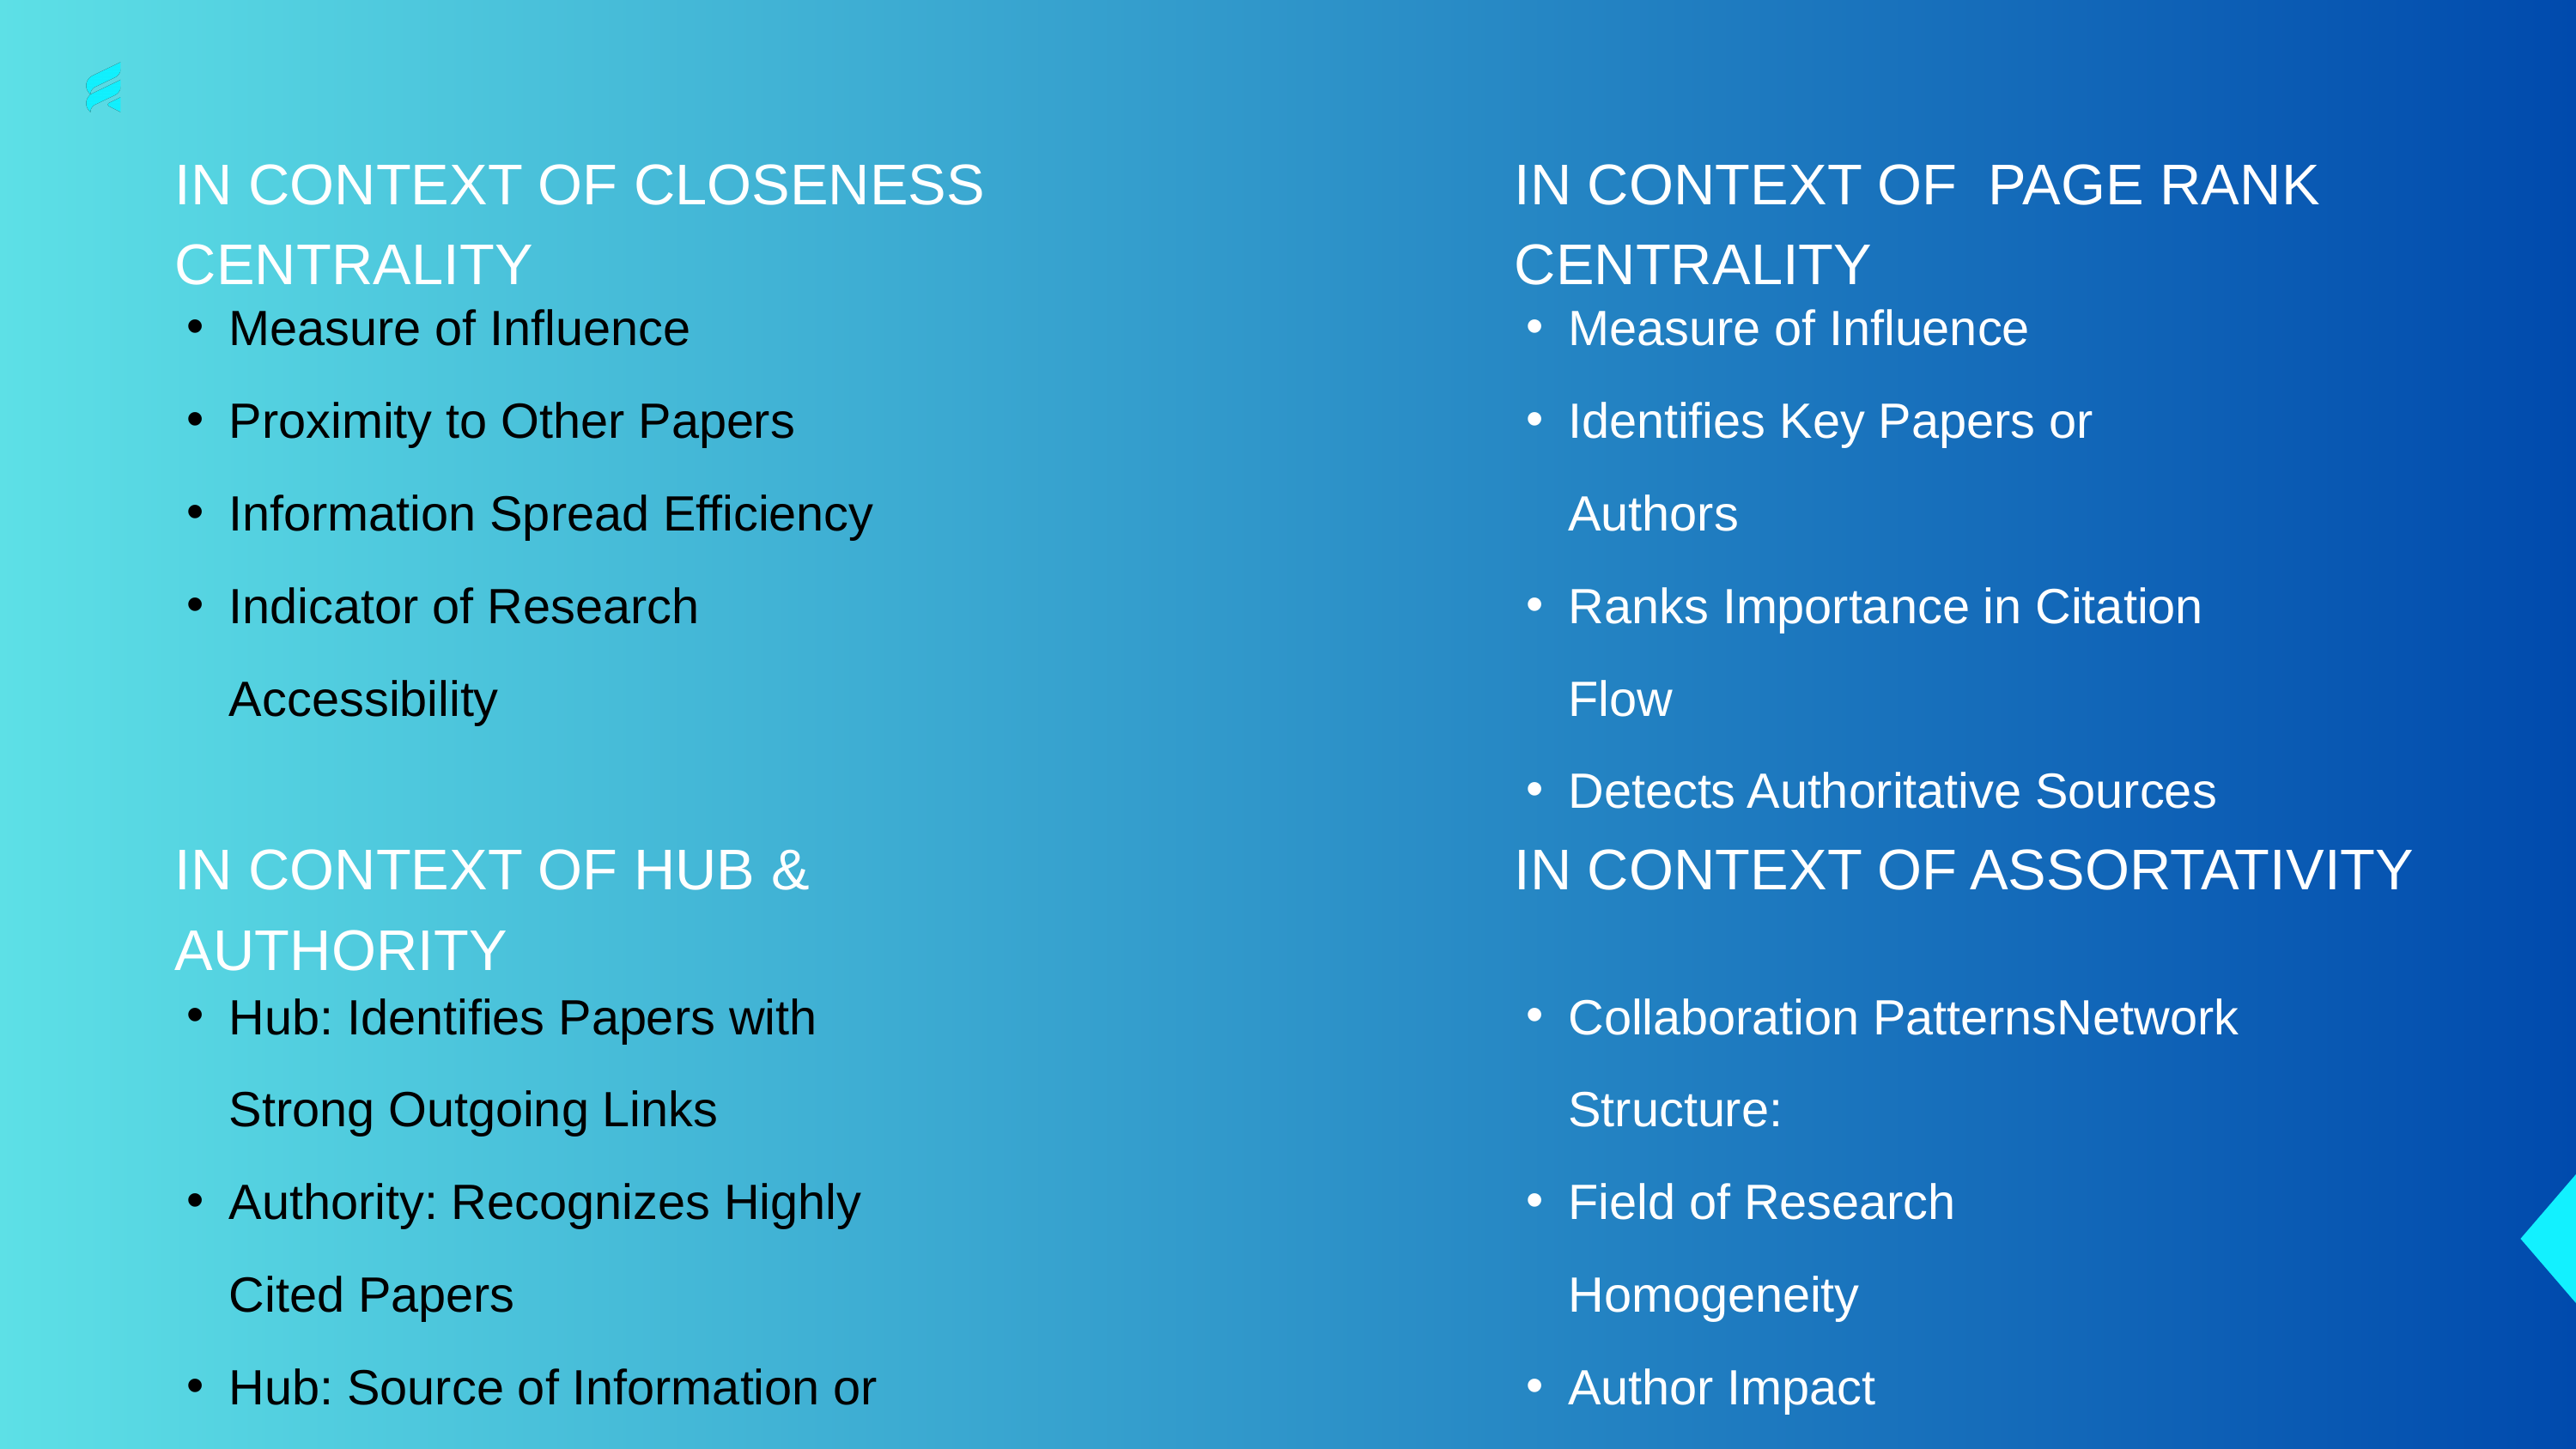

IN CONTEXT OF CLOSENESS CENTRALITY
IN CONTEXT OF  PAGE RANK CENTRALITY
Measure of Influence
Proximity to Other Papers
Information Spread Efficiency
Indicator of Research Accessibility
Measure of Influence
Identifies Key Papers or Authors
Ranks Importance in Citation Flow
Detects Authoritative Sources
IN CONTEXT OF HUB & AUTHORITY
Hub: Identifies Papers with Strong Outgoing Links
Authority: Recognizes Highly Cited Papers
Hub: Source of Information or Citations
Authority: Central Source of Knowledge

IN CONTEXT OF ASSORTATIVITY
Collaboration PatternsNetwork Structure:
Field of Research Homogeneity
Author Impact
Similarity of Nodes